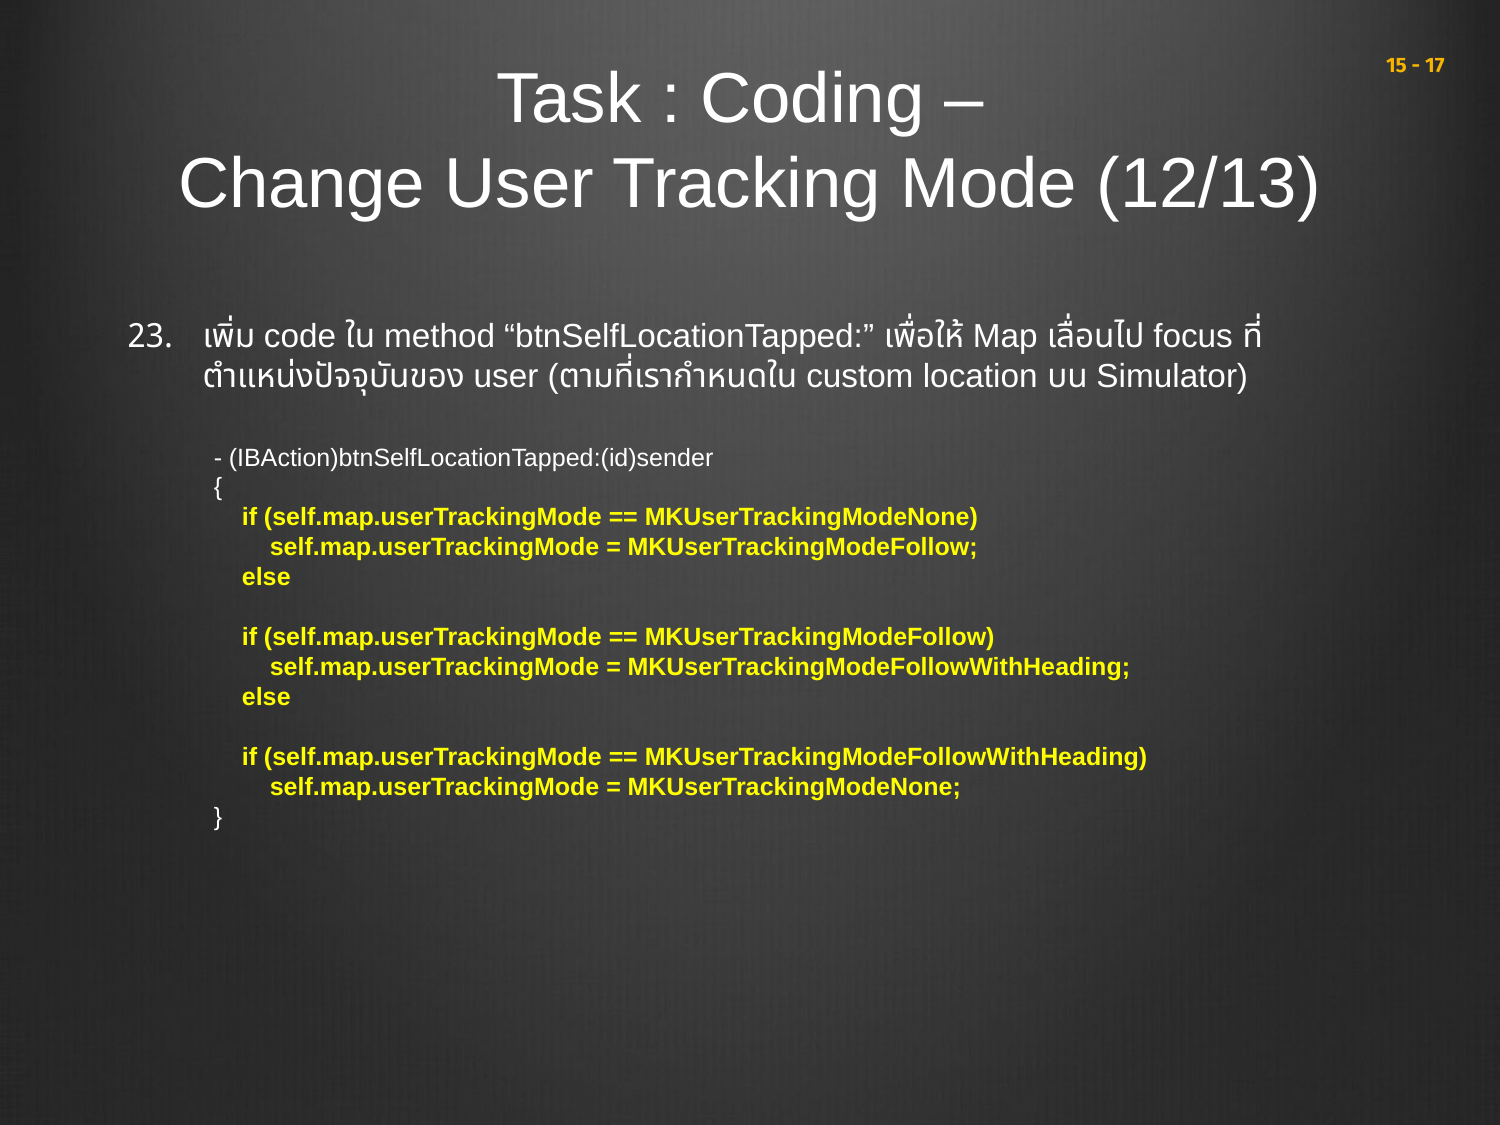

# Task : Coding – Change User Tracking Mode (12/13)
 15 - 17
เพิ่ม code ใน method “btnSelfLocationTapped:” เพื่อให้ Map เลื่อนไป focus ที่ตำแหน่งปัจจุบันของ user (ตามที่เรากำหนดใน custom location บน Simulator)
- (IBAction)btnSelfLocationTapped:(id)sender
{
    if (self.map.userTrackingMode == MKUserTrackingModeNone)
        self.map.userTrackingMode = MKUserTrackingModeFollow;
    else

    if (self.map.userTrackingMode == MKUserTrackingModeFollow)
        self.map.userTrackingMode = MKUserTrackingModeFollowWithHeading;
    else

    if (self.map.userTrackingMode == MKUserTrackingModeFollowWithHeading)
        self.map.userTrackingMode = MKUserTrackingModeNone;
}